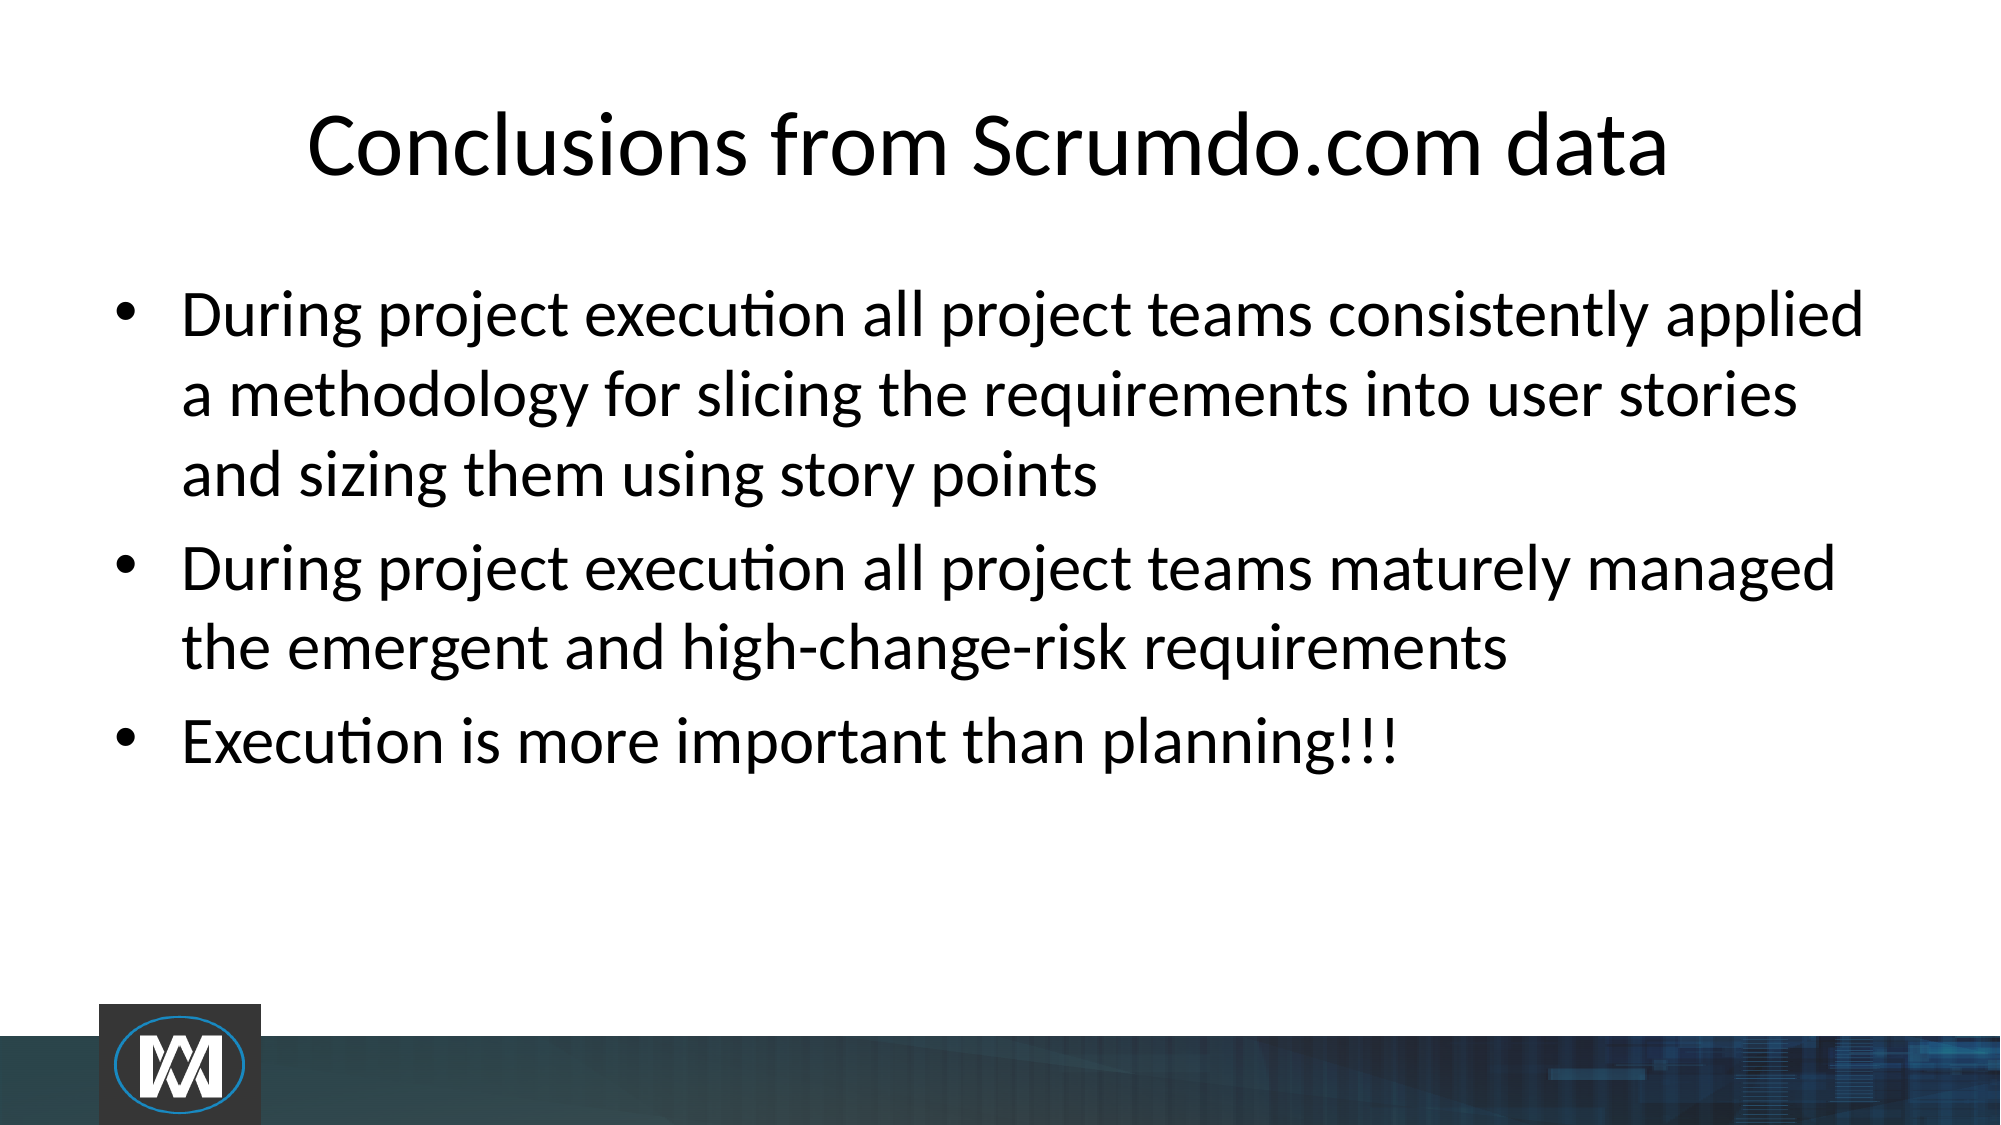

# Conclusions from Scrumdo.com data
During project execution all project teams consistently applied a methodology for slicing the requirements into user stories and sizing them using story points
During project execution all project teams maturely managed the emergent and high-change-risk requirements
Execution is more important than planning!!!